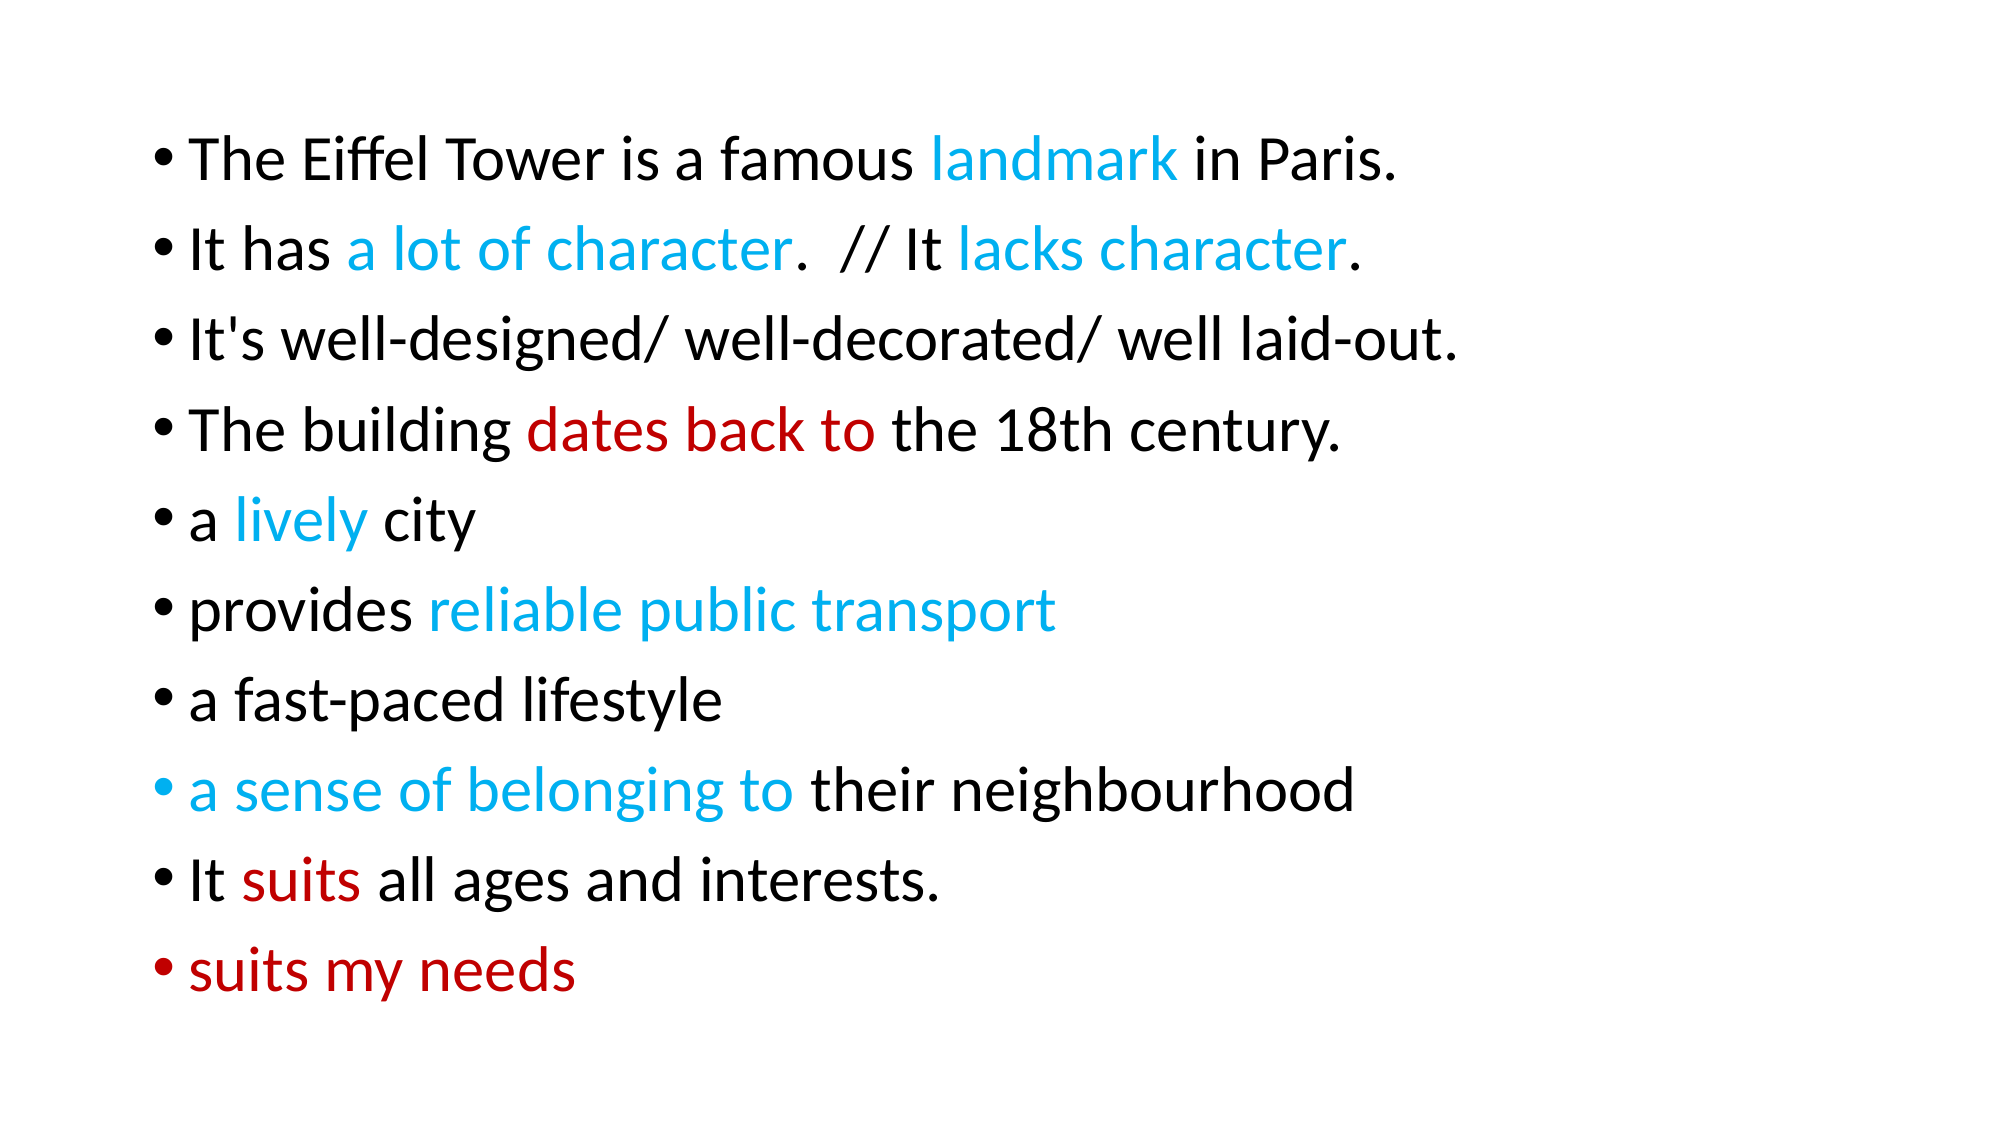

The Eiffel Tower is a famous landmark in Paris.
It has a lot of character.  // It lacks character.
It's well-designed/ well-decorated/ well laid-out.
The building dates back to the 18th century.
a lively city
provides reliable public transport
a fast-paced lifestyle
a sense of belonging to their neighbourhood
It suits all ages and interests.
suits my needs